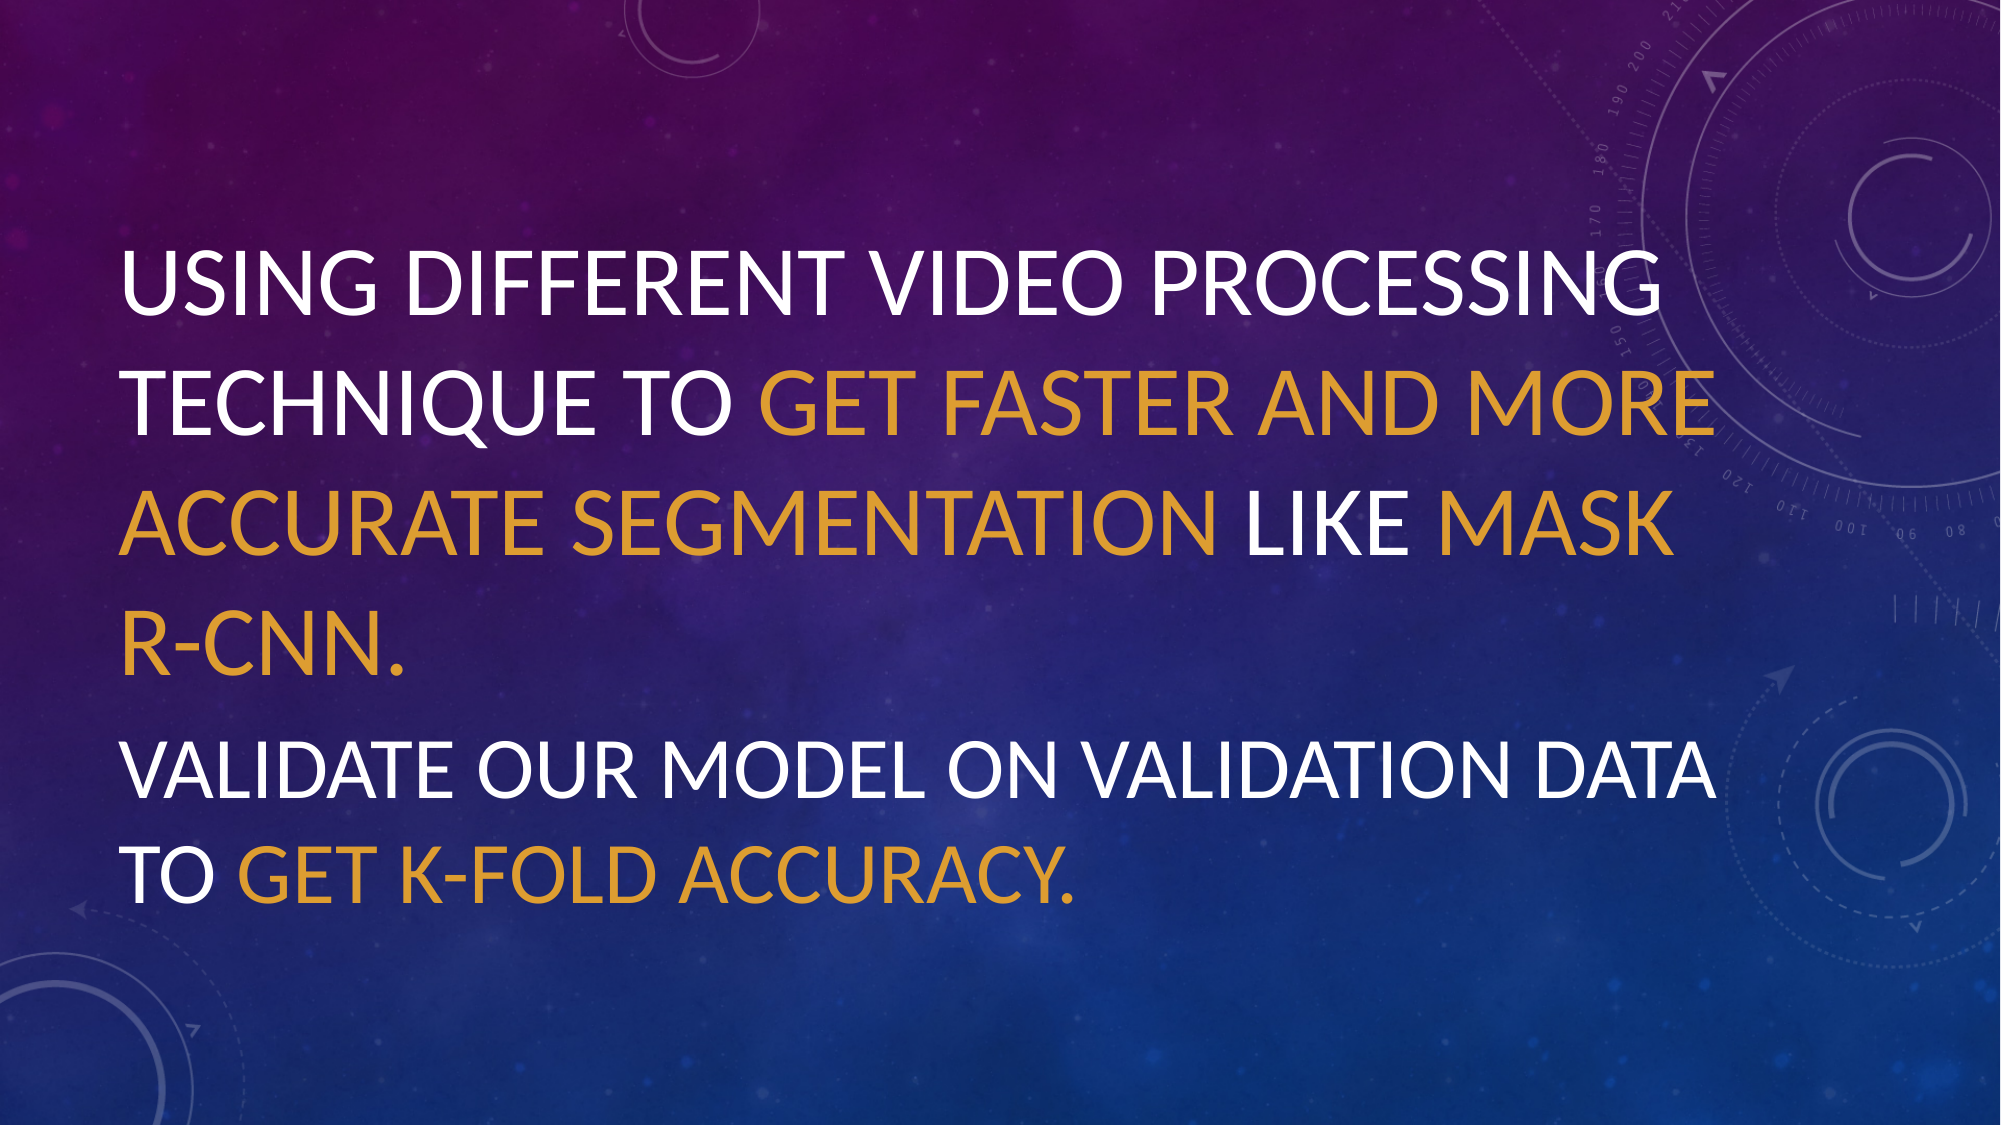

# Using different video processing technique to get faster and more accurate segmentation like Mask R-CNN.
Validate our model on validation data to get K-Fold accuracy.